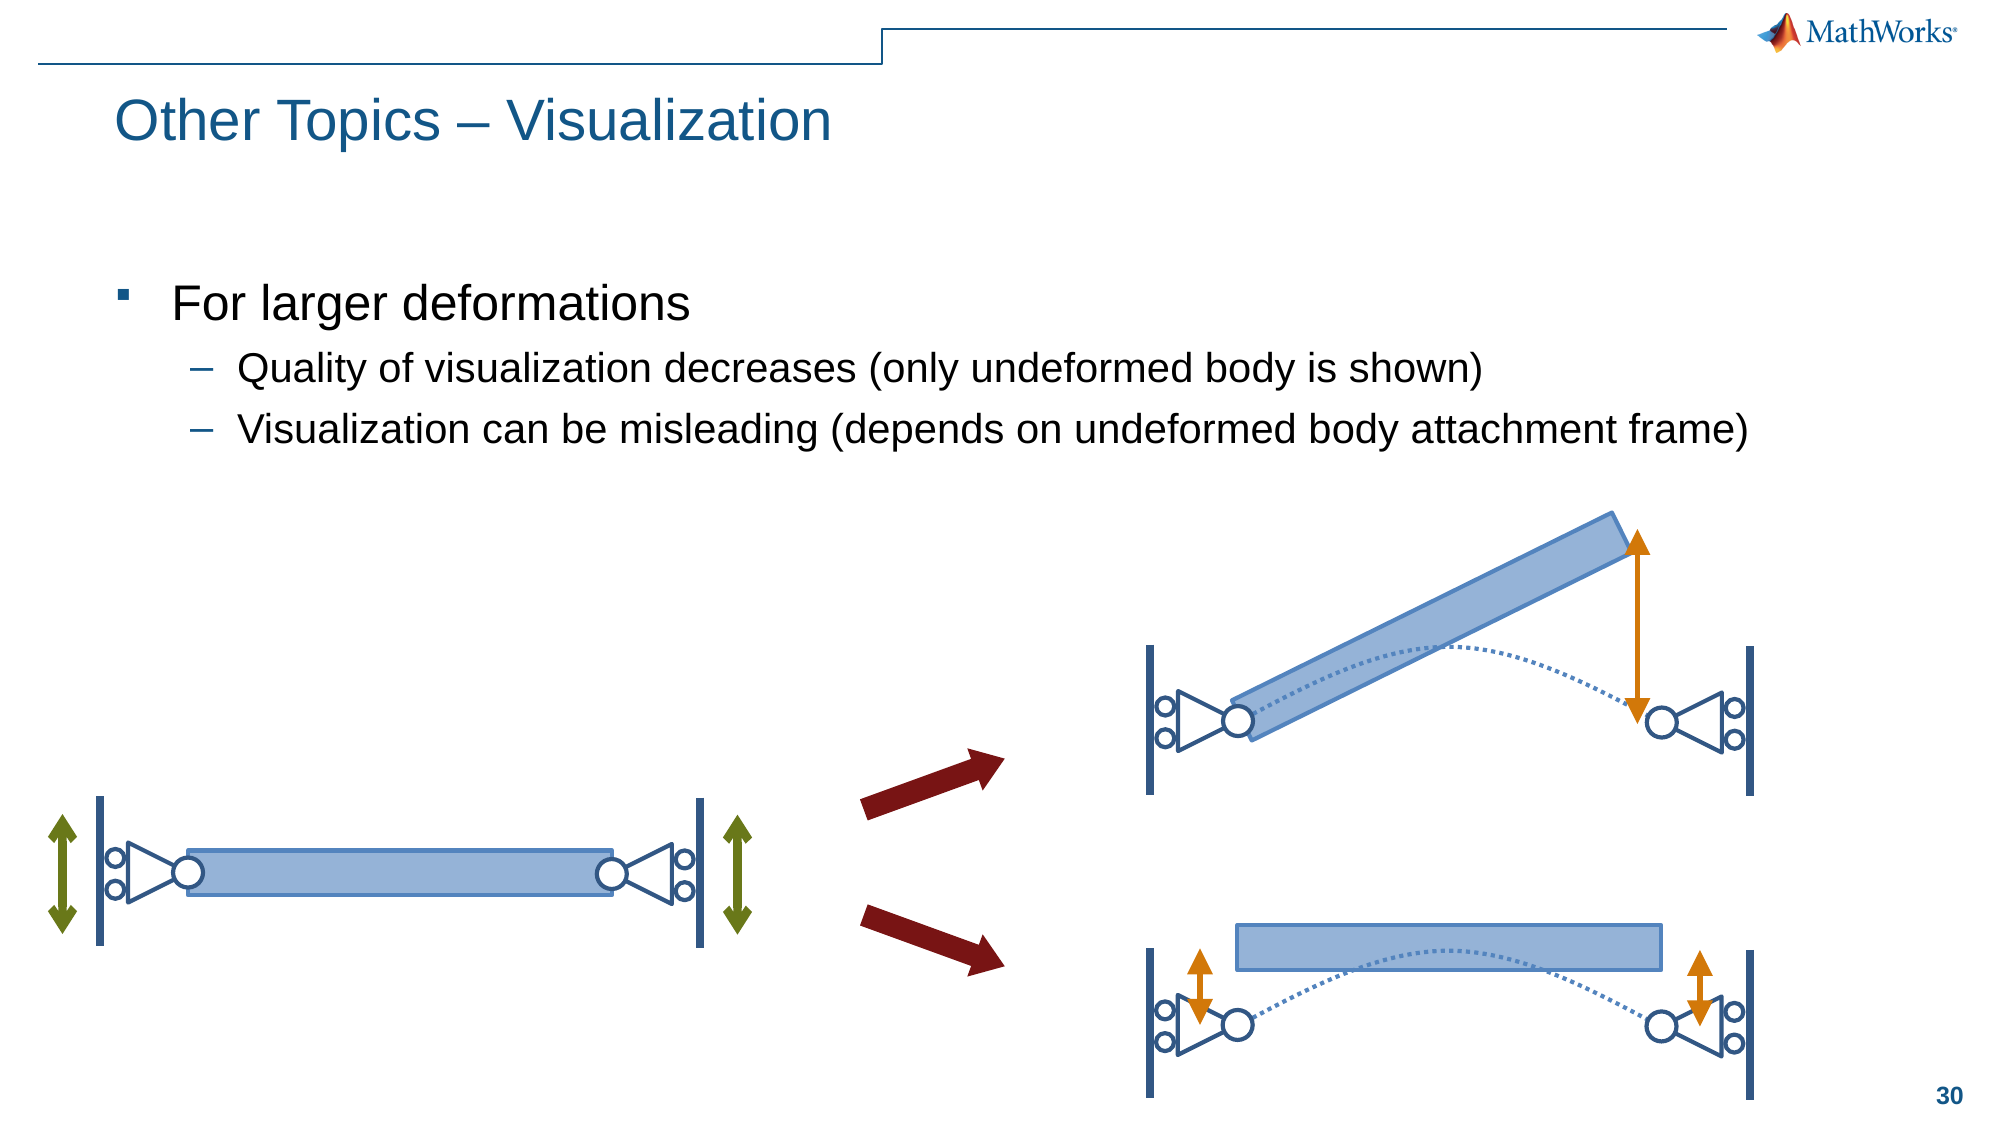

# Other Topics – Visualization
For larger deformations
Quality of visualization decreases (only undeformed body is shown)
Visualization can be misleading (depends on undeformed body attachment frame)